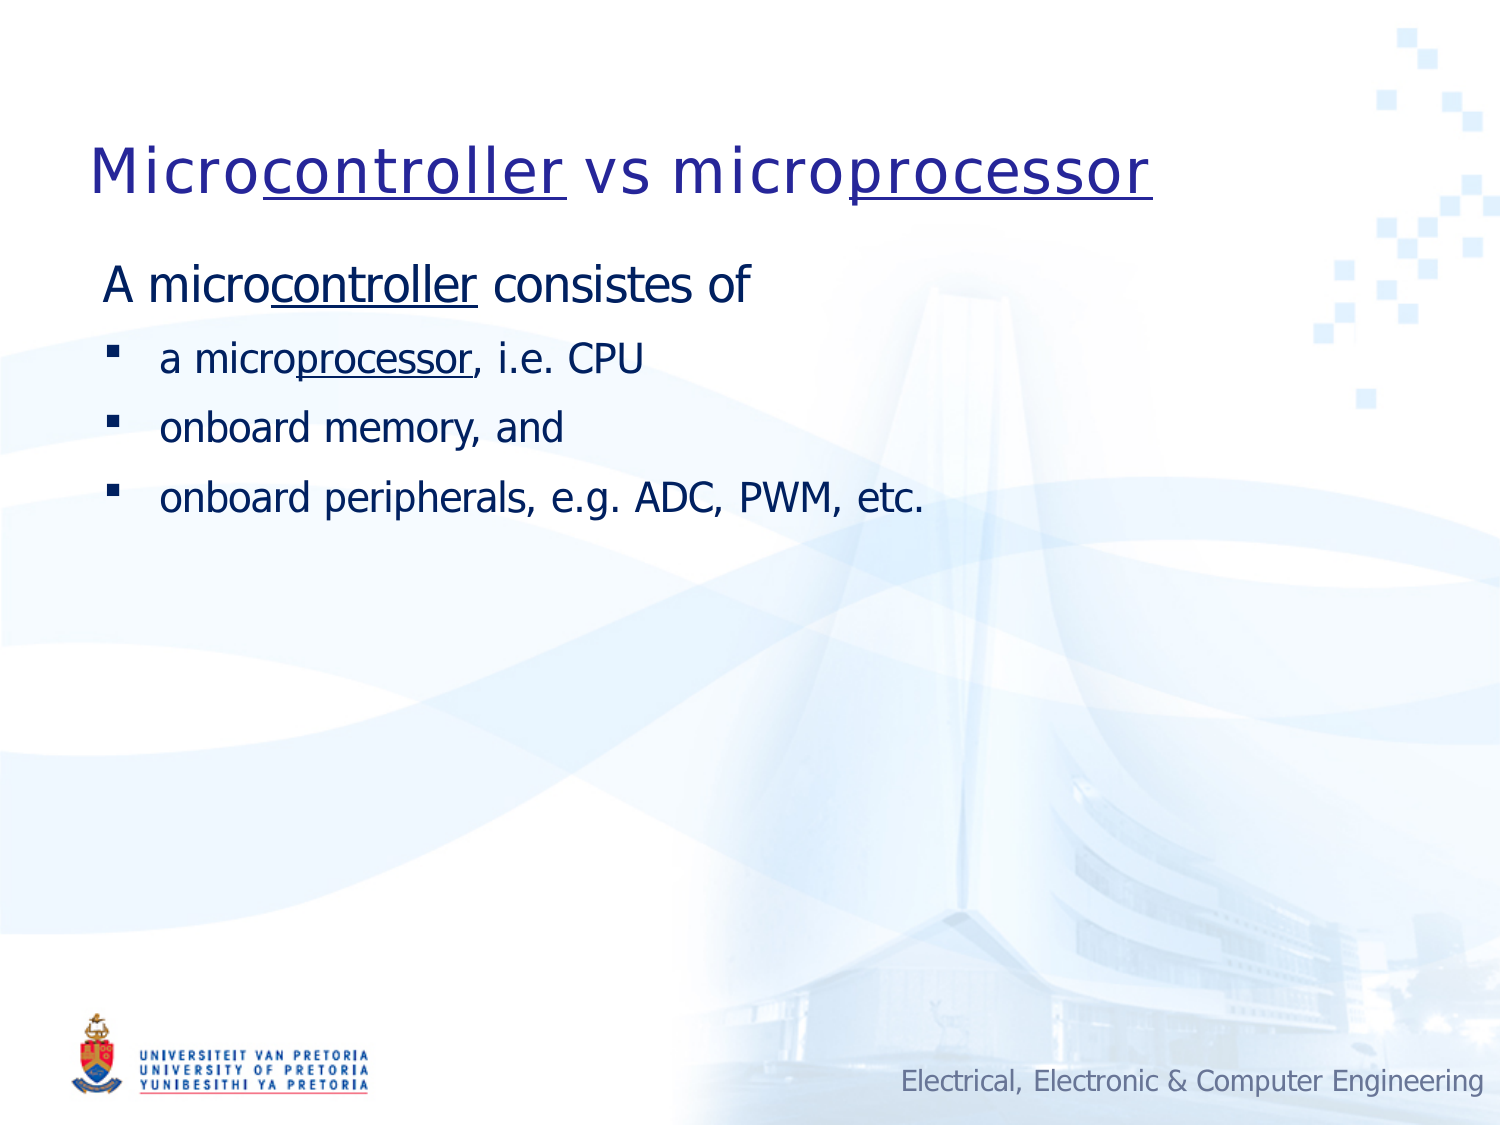

# Microcontroller vs microprocessor
A microcontroller consistes of
a microprocessor, i.e. CPU
onboard memory, and
onboard peripherals, e.g. ADC, PWM, etc.